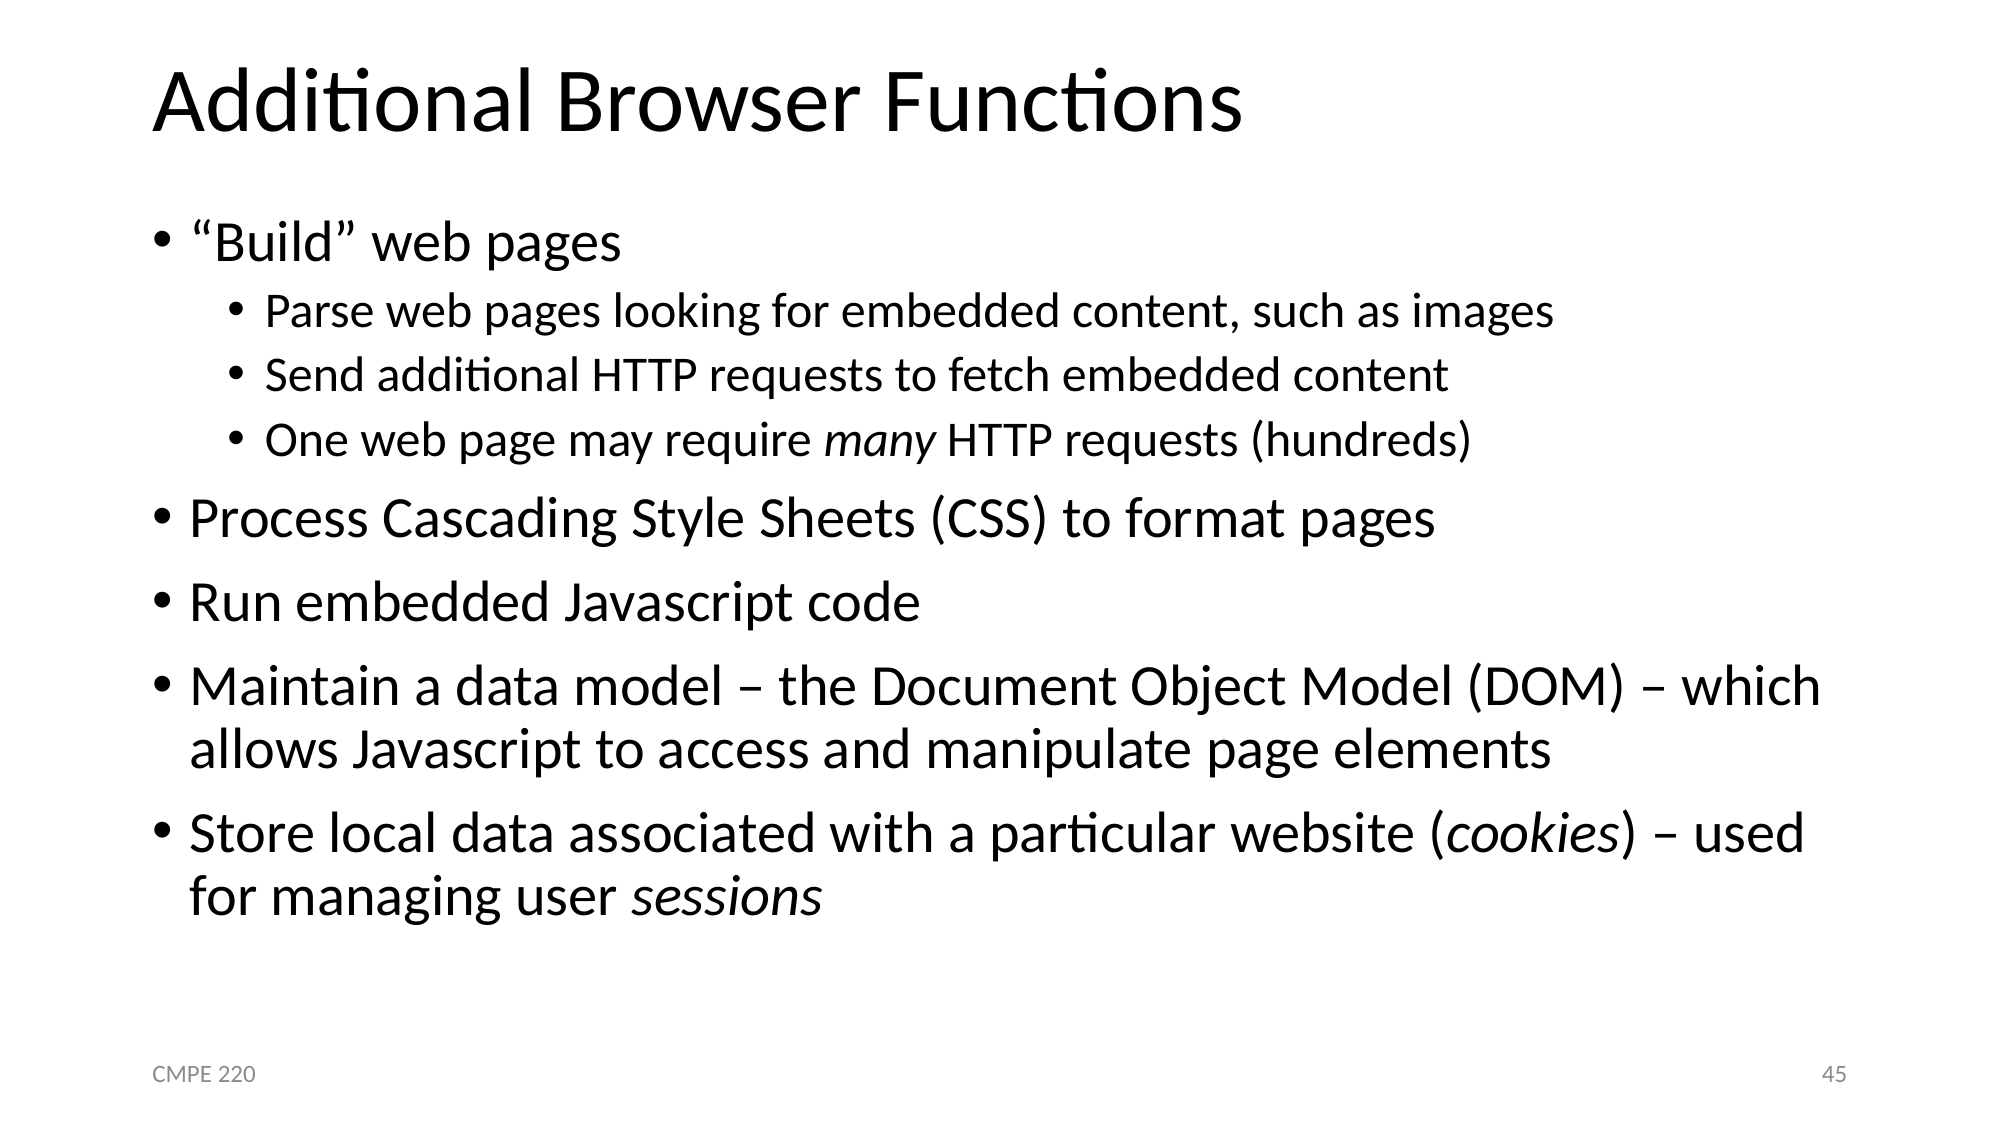

# Additional Browser Functions
“Build” web pages
Parse web pages looking for embedded content, such as images
Send additional HTTP requests to fetch embedded content
One web page may require many HTTP requests (hundreds)
Process Cascading Style Sheets (CSS) to format pages
Run embedded Javascript code
Maintain a data model – the Document Object Model (DOM) – which allows Javascript to access and manipulate page elements
Store local data associated with a particular website (cookies) – used for managing user sessions
CMPE 220
45